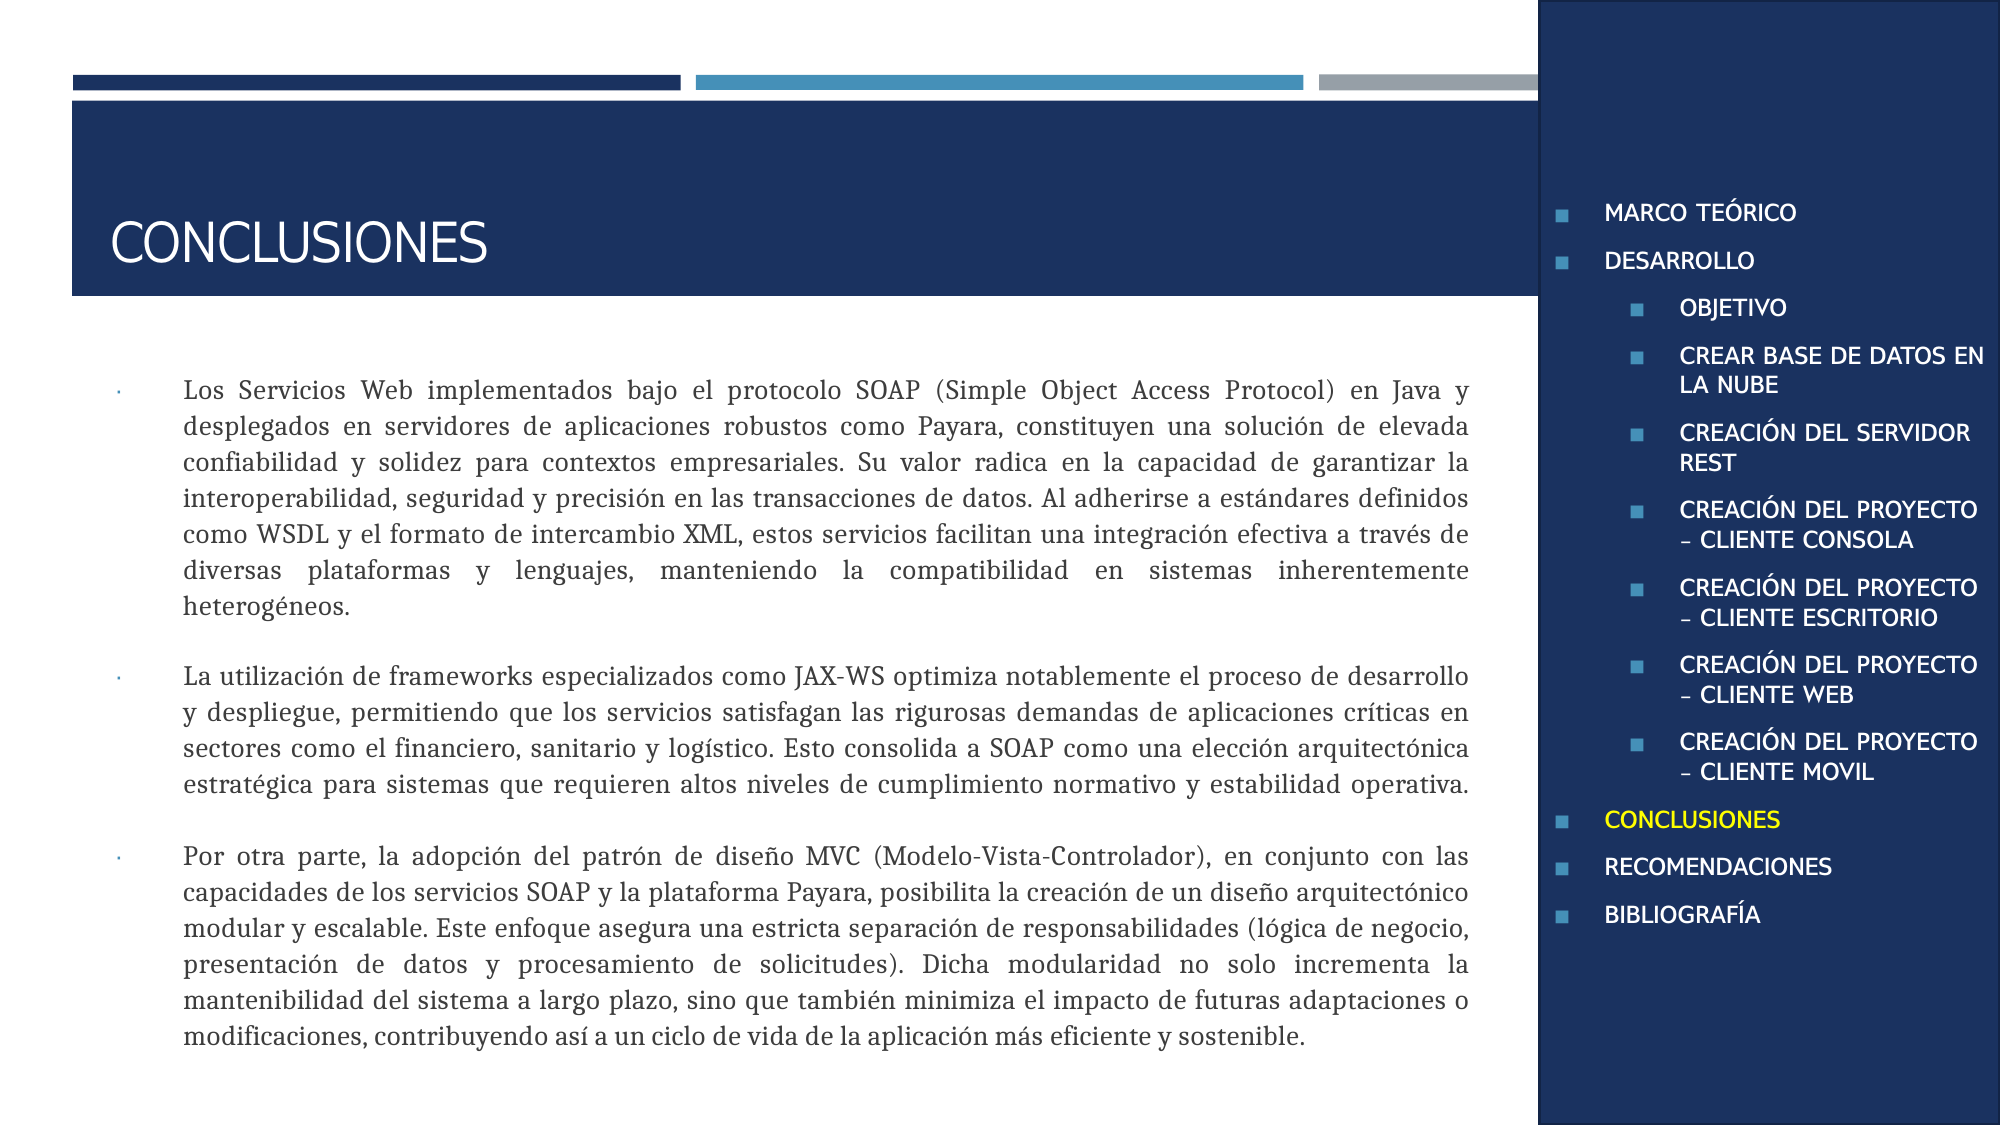

MARCO TEÓRICO
DESARROLLO
OBJETIVO
CREAR BASE DE DATOS EN LA NUBE
CREACIÓN DEL SERVIDOR REST
CREACIÓN DEL PROYECTO – CLIENTE CONSOLA
CREACIÓN DEL PROYECTO – CLIENTE ESCRITORIO
CREACIÓN DEL PROYECTO – CLIENTE WEB
CREACIÓN DEL PROYECTO – CLIENTE MOVIL
CONCLUSIONES
RECOMENDACIONES
BIBLIOGRAFÍA
# CONCLUSIONES
Los Servicios Web implementados bajo el protocolo SOAP (Simple Object Access Protocol) en Java y desplegados en servidores de aplicaciones robustos como Payara, constituyen una solución de elevada confiabilidad y solidez para contextos empresariales. Su valor radica en la capacidad de garantizar la interoperabilidad, seguridad y precisión en las transacciones de datos. Al adherirse a estándares definidos como WSDL y el formato de intercambio XML, estos servicios facilitan una integración efectiva a través de diversas plataformas y lenguajes, manteniendo la compatibilidad en sistemas inherentemente heterogéneos.
La utilización de frameworks especializados como JAX-WS optimiza notablemente el proceso de desarrollo y despliegue, permitiendo que los servicios satisfagan las rigurosas demandas de aplicaciones críticas en sectores como el financiero, sanitario y logístico. Esto consolida a SOAP como una elección arquitectónica estratégica para sistemas que requieren altos niveles de cumplimiento normativo y estabilidad operativa.
Por otra parte, la adopción del patrón de diseño MVC (Modelo-Vista-Controlador), en conjunto con las capacidades de los servicios SOAP y la plataforma Payara, posibilita la creación de un diseño arquitectónico modular y escalable. Este enfoque asegura una estricta separación de responsabilidades (lógica de negocio, presentación de datos y procesamiento de solicitudes). Dicha modularidad no solo incrementa la mantenibilidad del sistema a largo plazo, sino que también minimiza el impacto de futuras adaptaciones o modificaciones, contribuyendo así a un ciclo de vida de la aplicación más eficiente y sostenible.